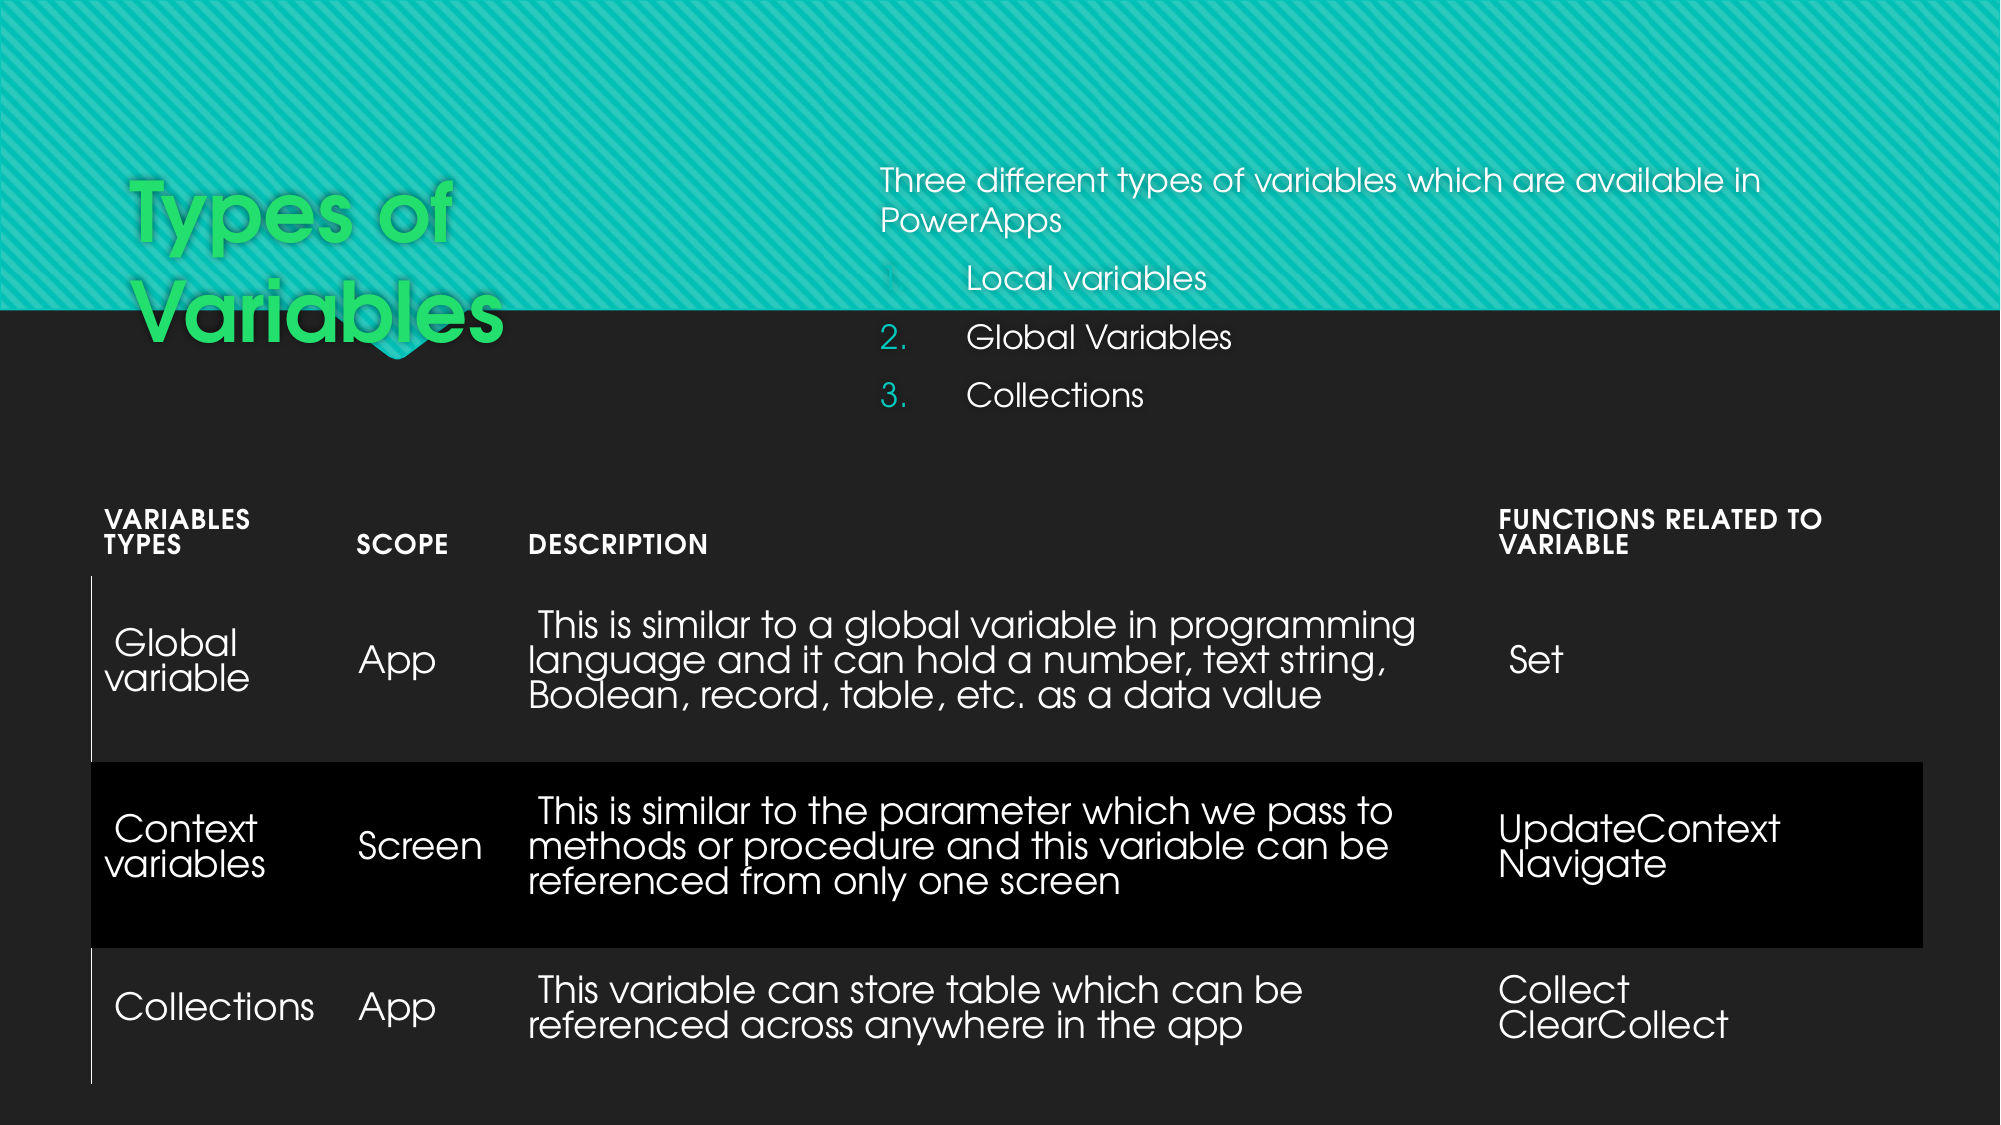

# Types of Variables
Three different types of variables which are available in PowerApps
Local variables
Global Variables
Collections

| Variables types | Scope | Description | Functions related to variable |
| --- | --- | --- | --- |
| Global variable | App | This is similar to a global variable in programming language and it can hold a number, text string, Boolean, record, table, etc. as a data value | Set |
| Context variables | Screen | This is similar to the parameter which we pass to methods or procedure and this variable can be referenced from only one screen | UpdateContext Navigate |
| Collections | App | This variable can store table which can be referenced across anywhere in the app | Collect ClearCollect |